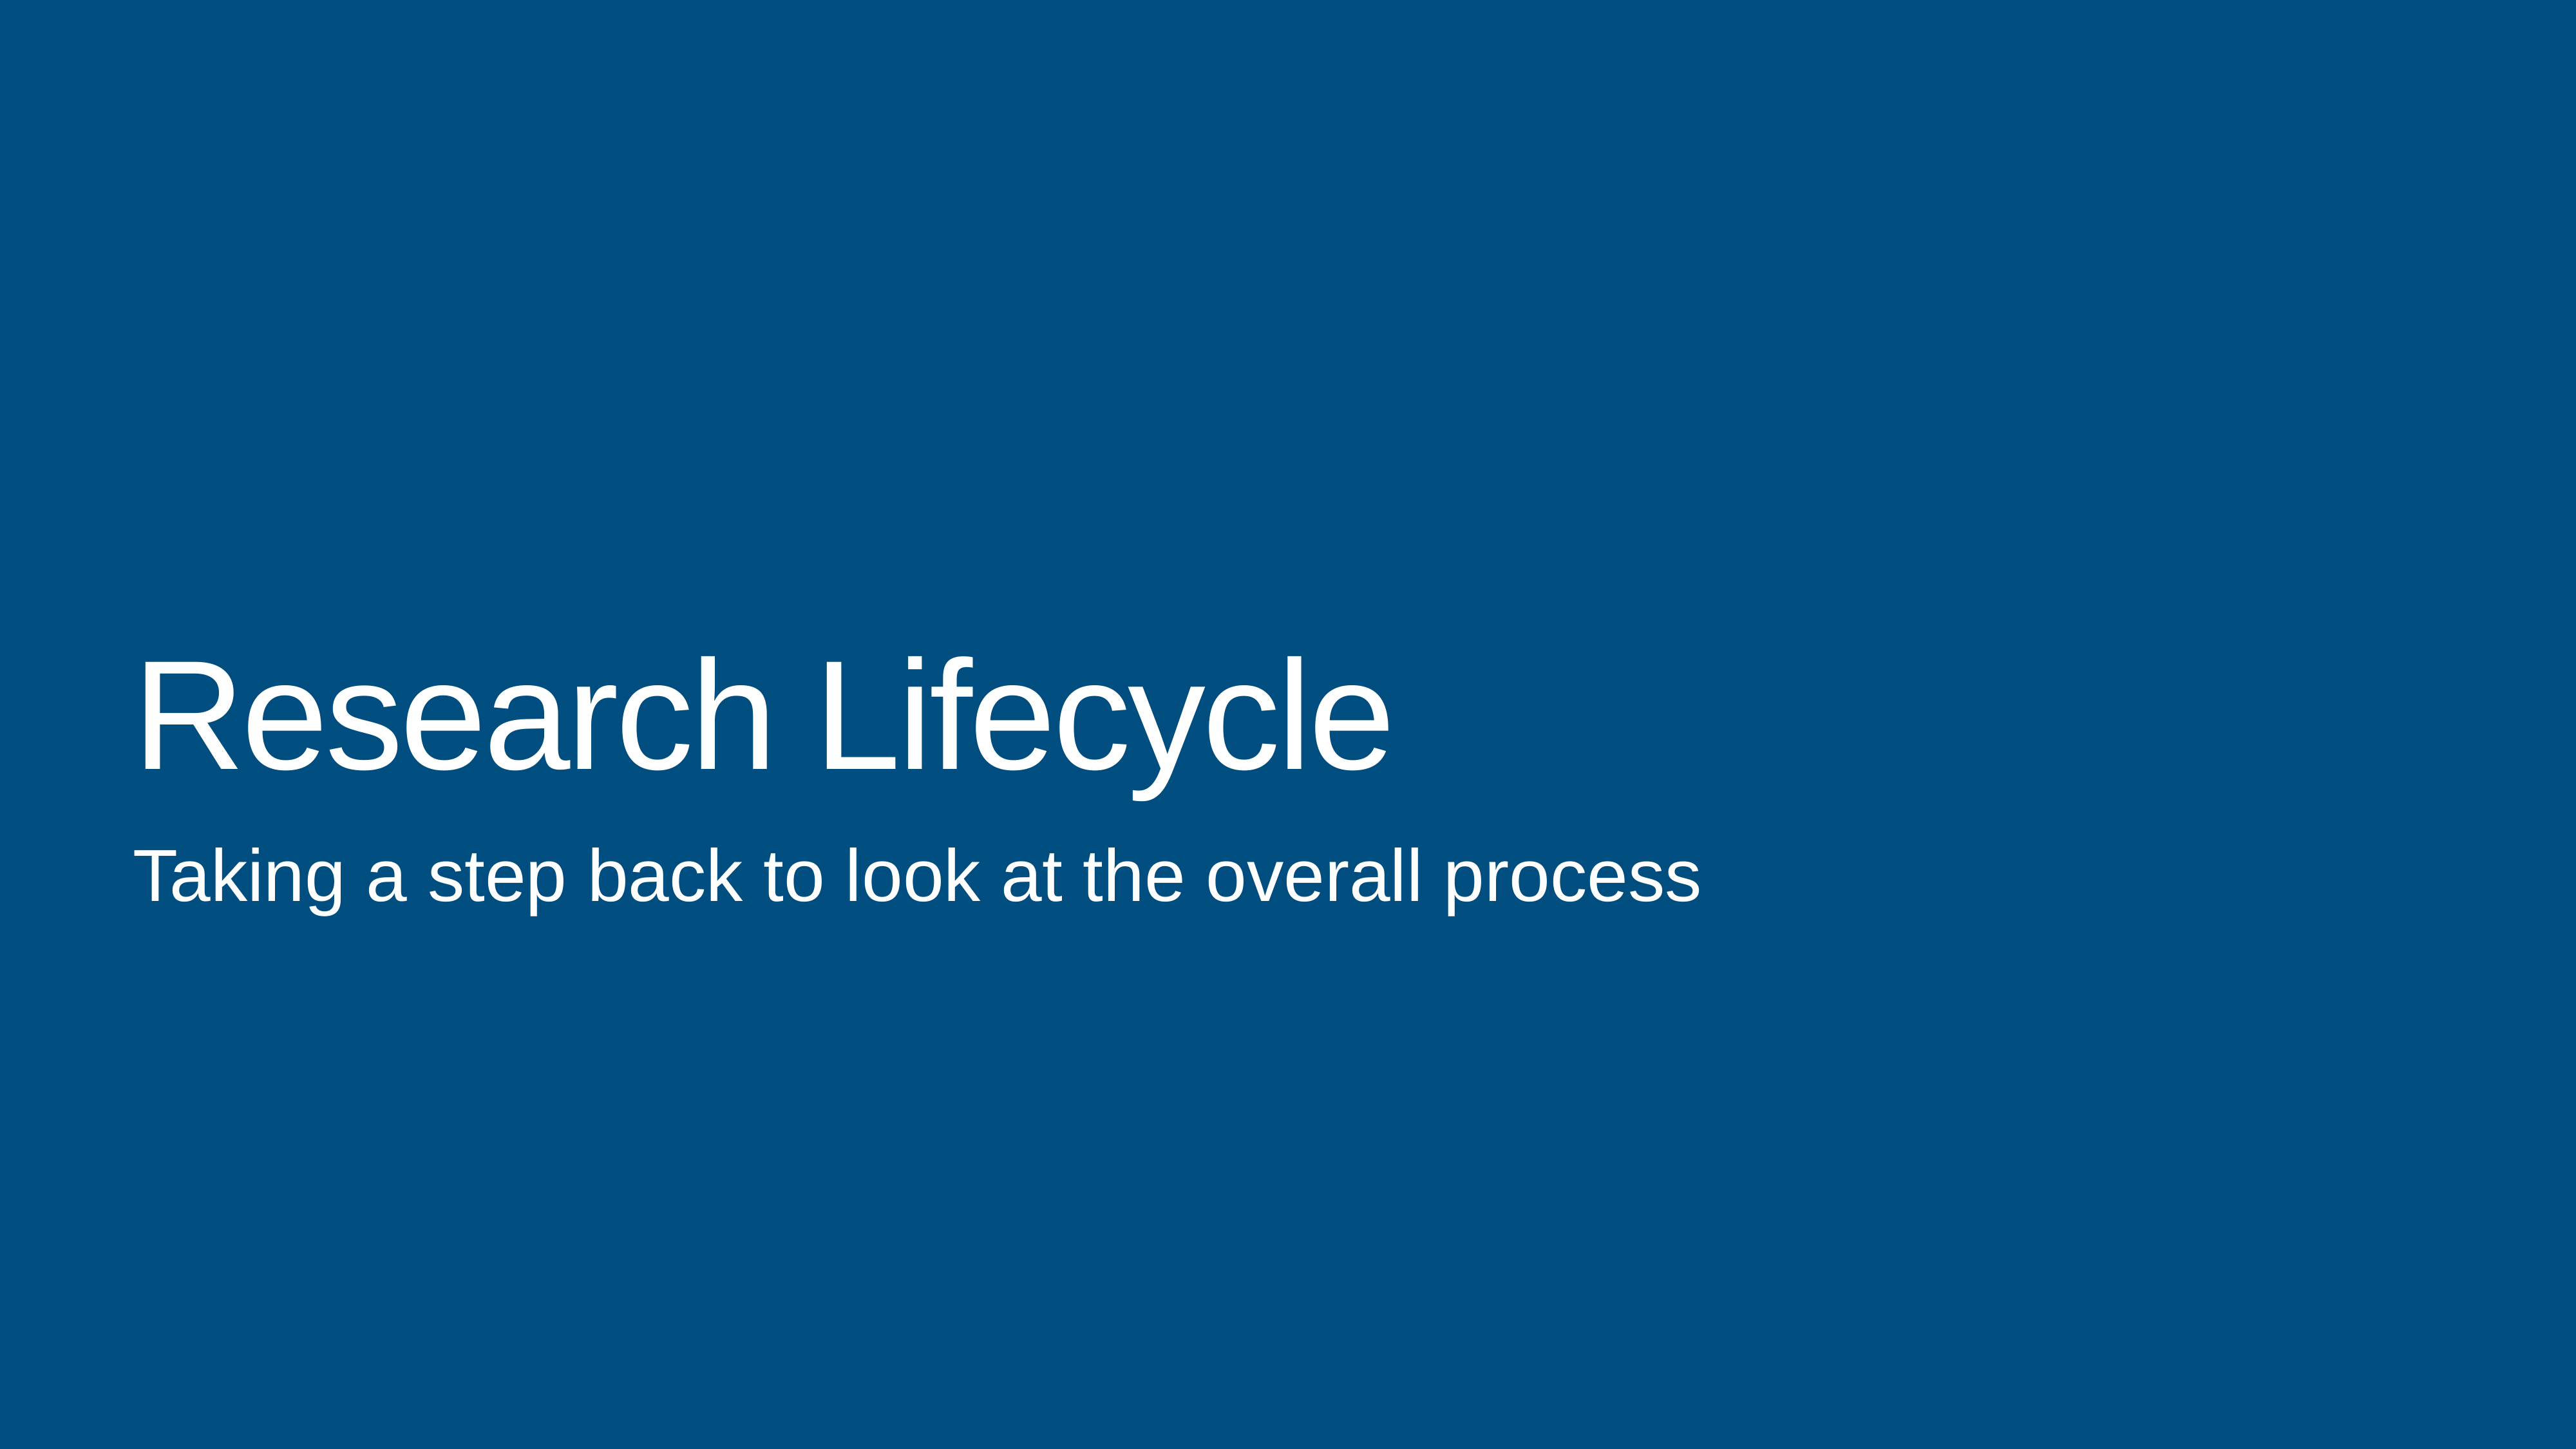

# Research Lifecycle
Taking a step back to look at the overall process